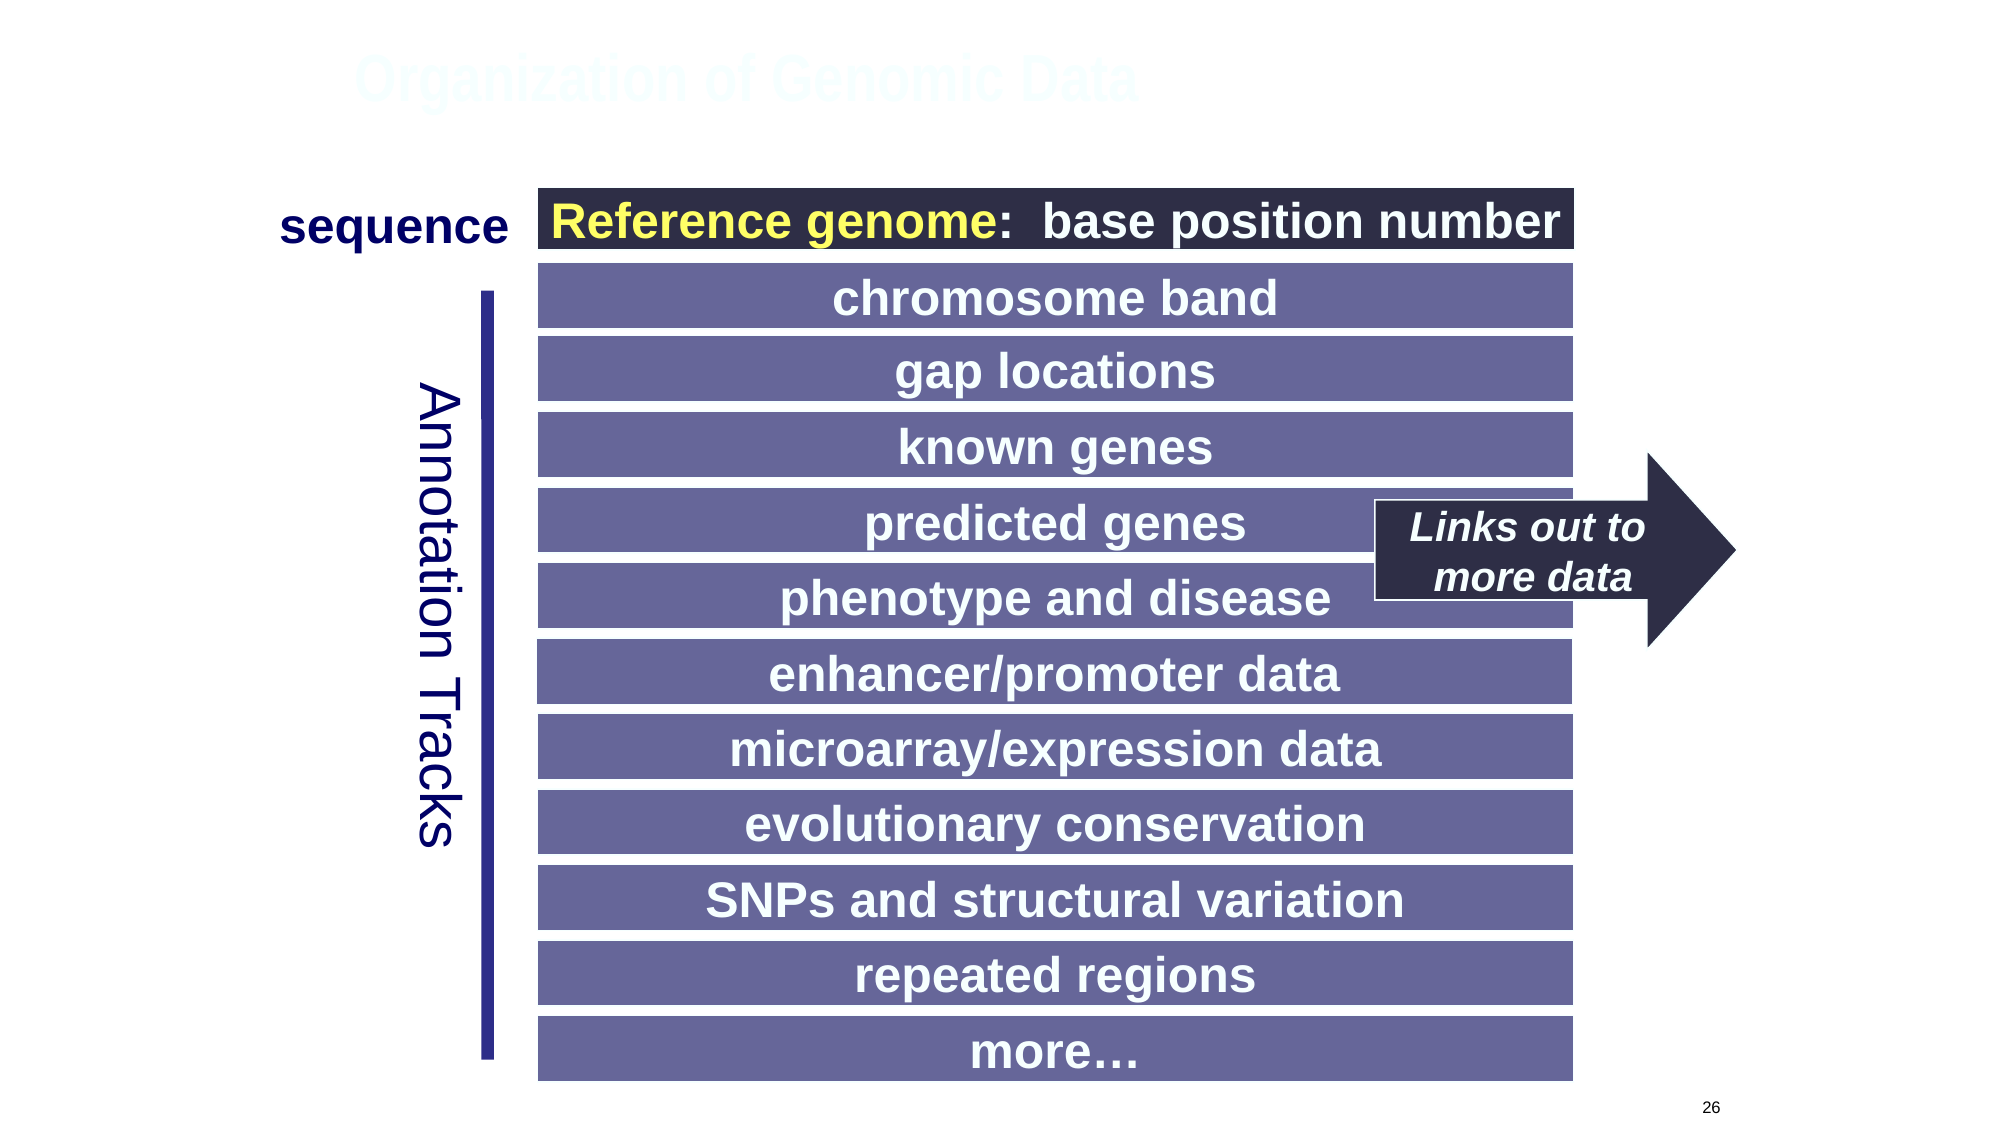

Organization of Genomic Data
sequence
Reference genome:  base position number
chromosome band
gap locations
known genes
predicted genes
phenotype and disease
microarray/expression data
evolutionary conservation
SNPs and structural variation
repeated regions
more…
enhancer/promoter data

Annotation Tracks
Links out to
more data
26